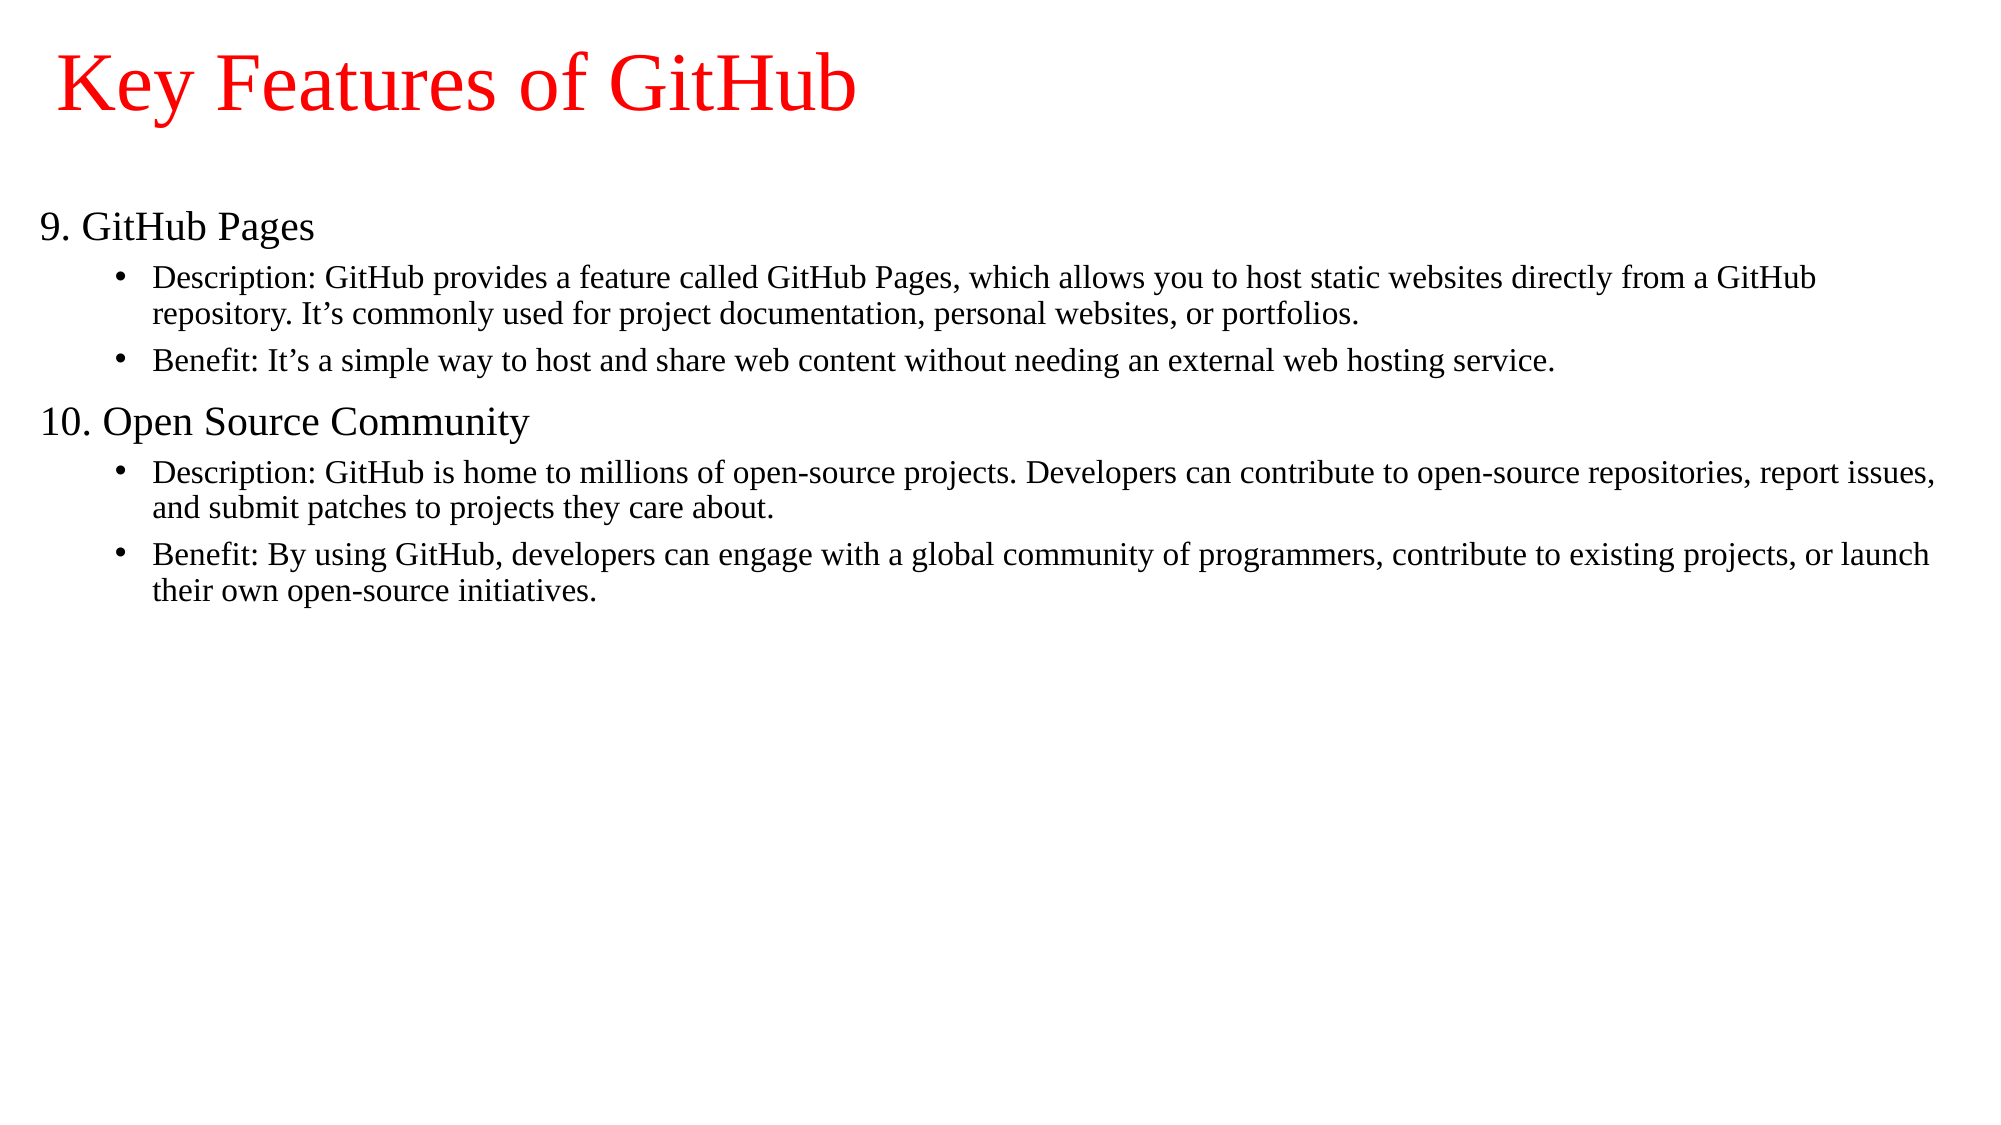

# Key Features of GitHub
9. GitHub Pages
Description: GitHub provides a feature called GitHub Pages, which allows you to host static websites directly from a GitHub repository. It’s commonly used for project documentation, personal websites, or portfolios.
Benefit: It’s a simple way to host and share web content without needing an external web hosting service.
10. Open Source Community
Description: GitHub is home to millions of open-source projects. Developers can contribute to open-source repositories, report issues, and submit patches to projects they care about.
Benefit: By using GitHub, developers can engage with a global community of programmers, contribute to existing projects, or launch their own open-source initiatives.